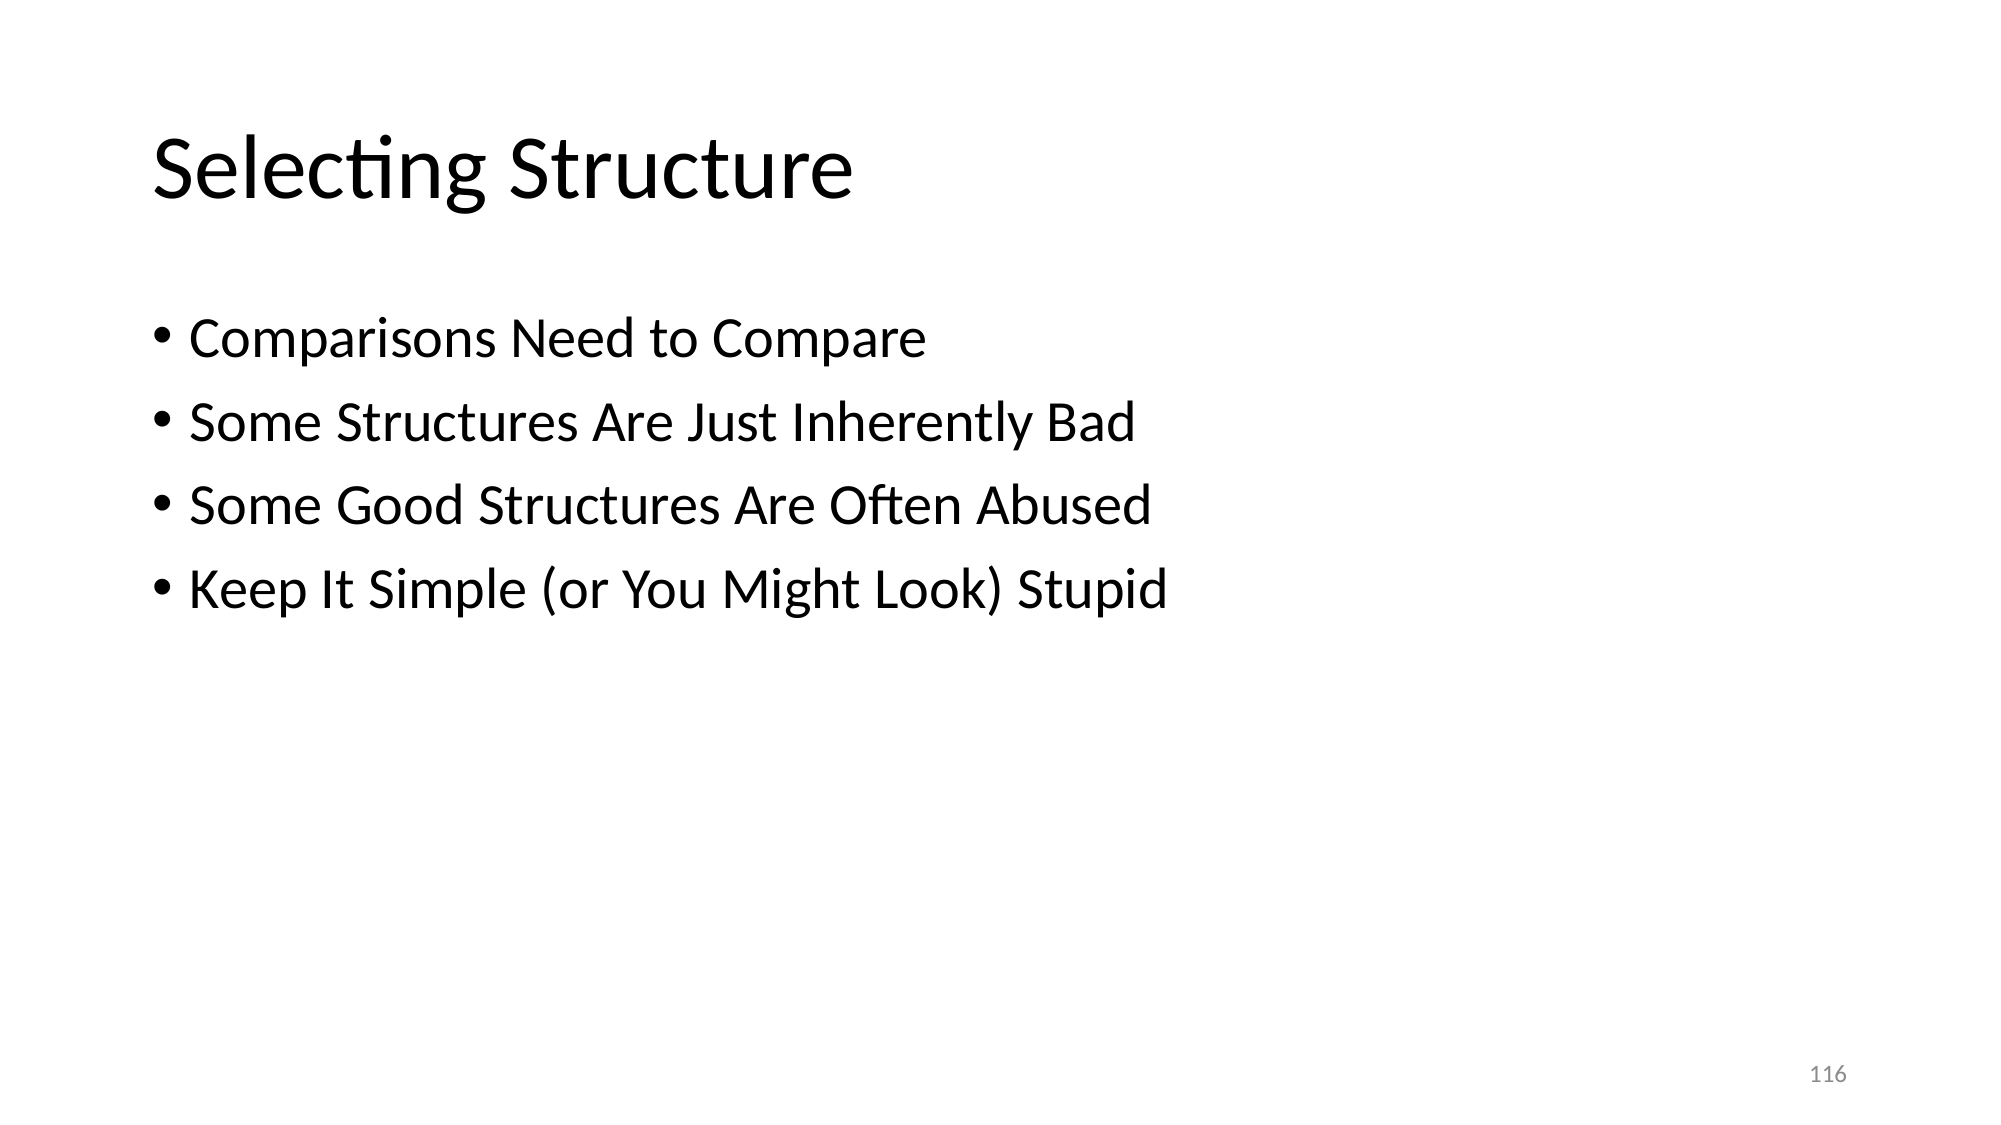

# Selecting Structure
Comparisons Need to Compare
Some Structures Are Just Inherently Bad
Some Good Structures Are Often Abused
Keep It Simple (or You Might Look) Stupid
116